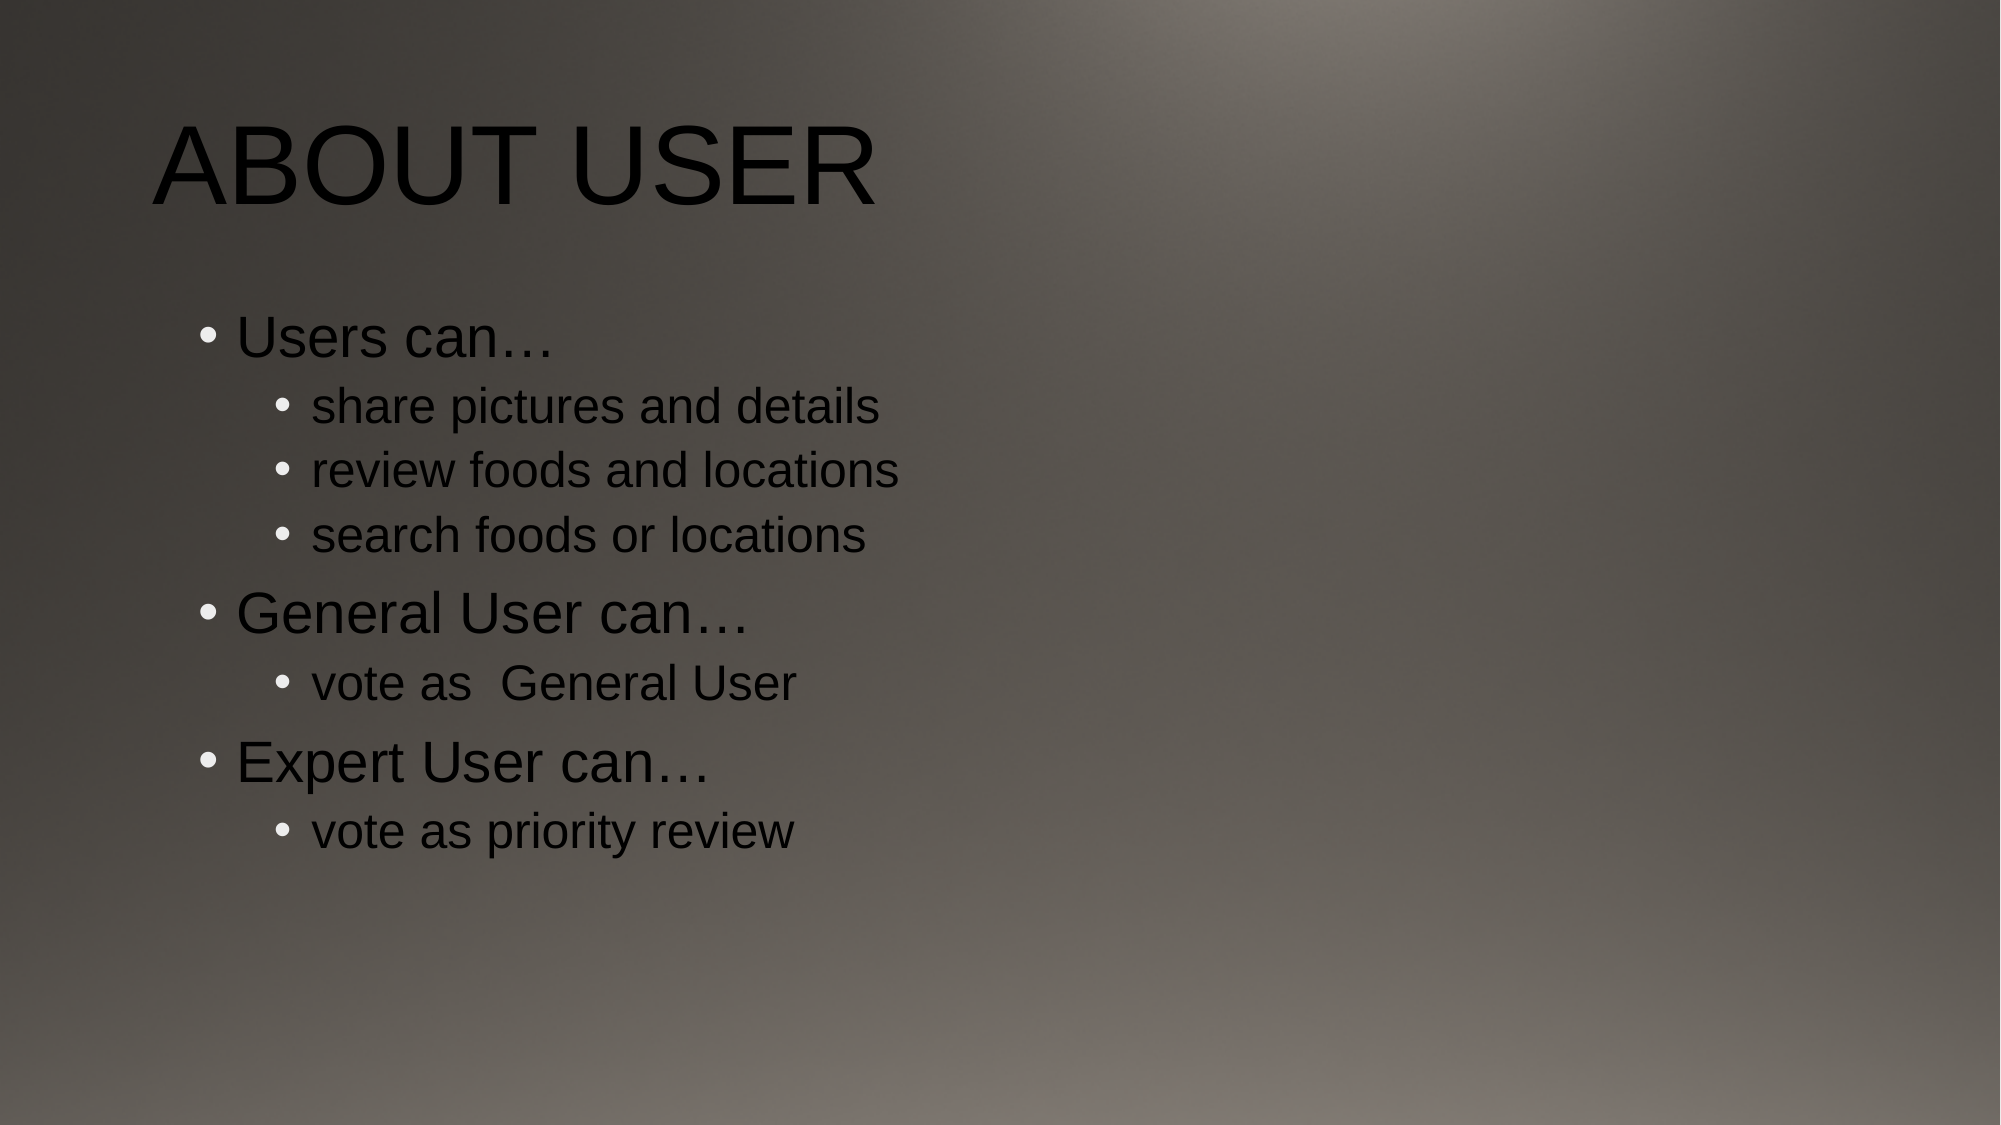

# ABOUT USER
Users can…
share pictures and details
review foods and locations
search foods or locations
General User can…
vote as  General User
Expert User can…
vote as priority review